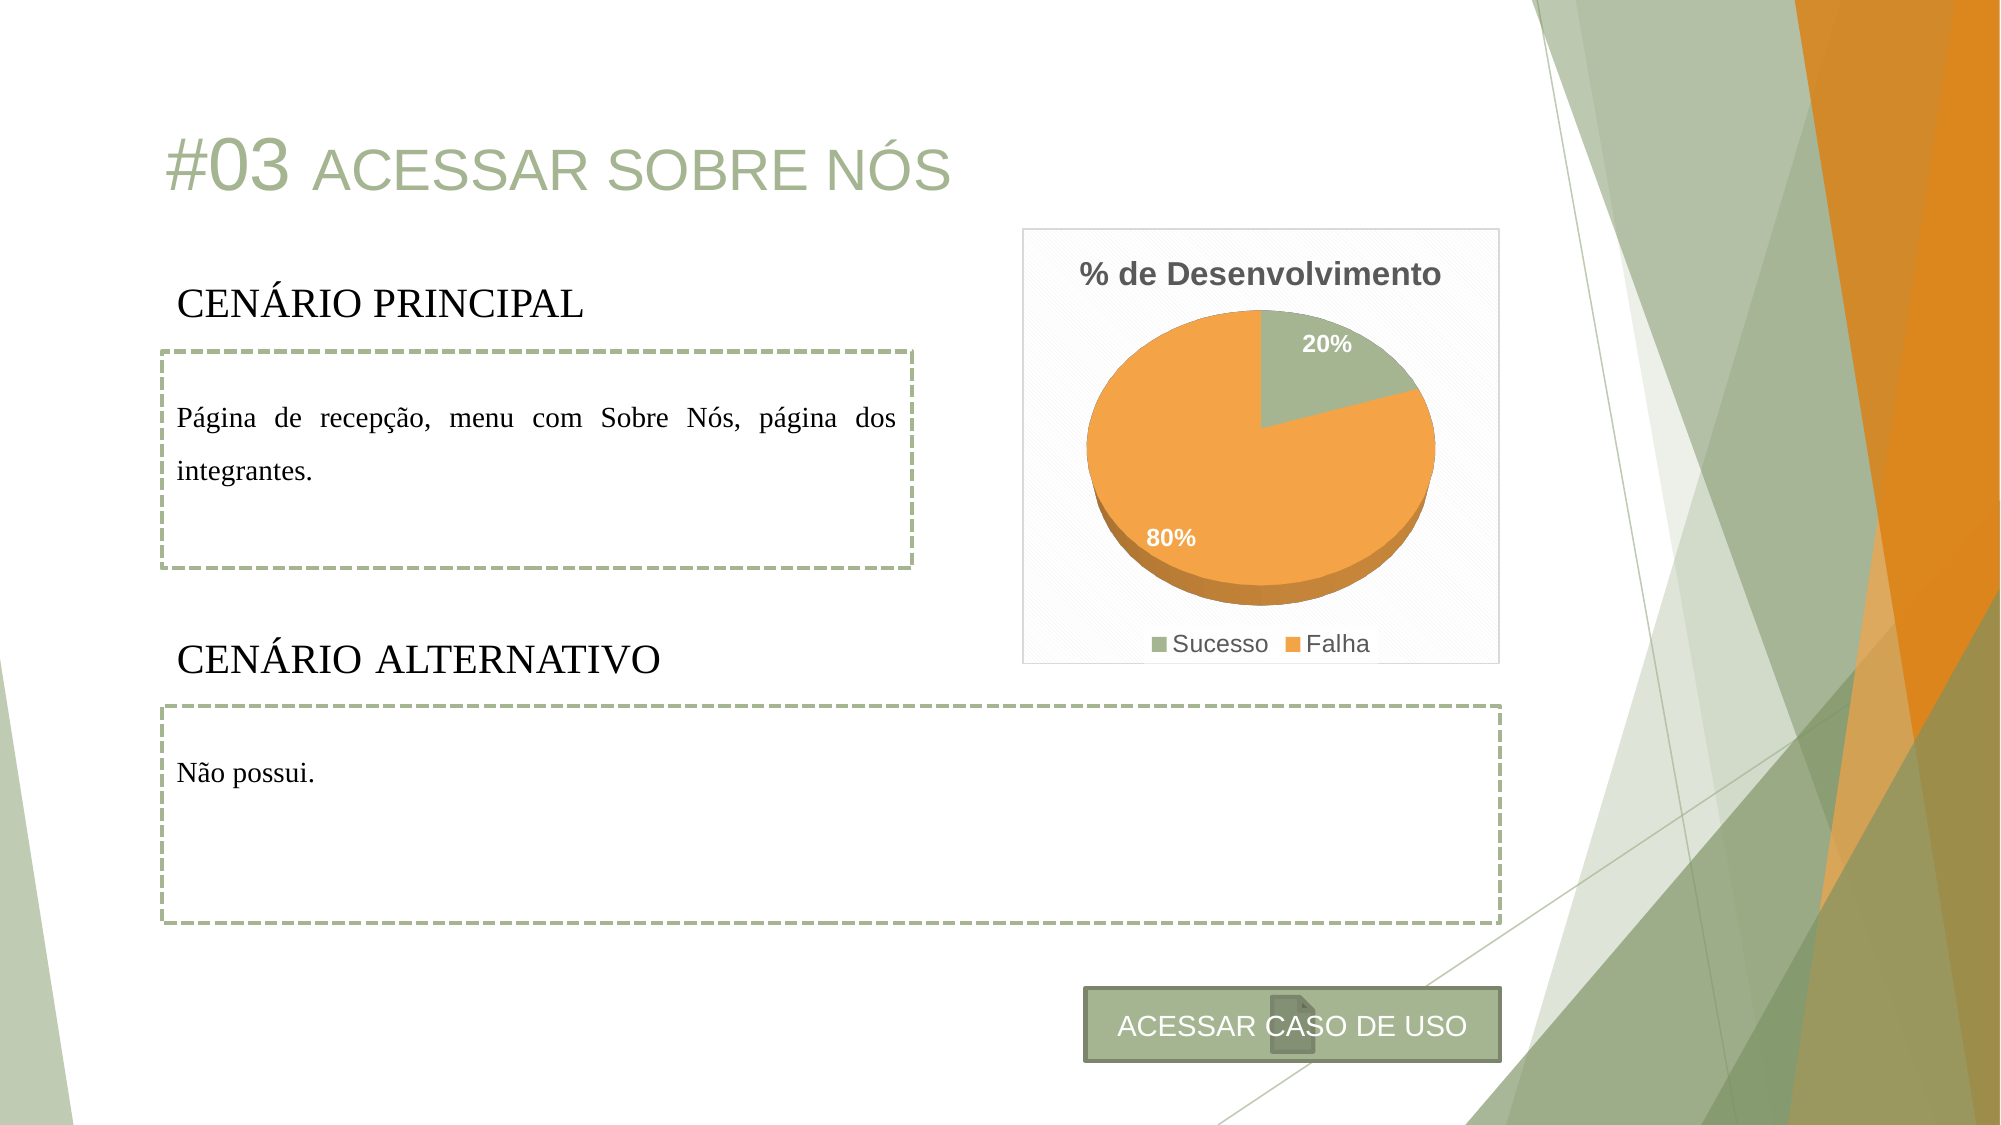

#03 ACESSAR SOBRE NÓS

[unsupported chart]

CENÁRIO PRINCIPAL
Página de recepção, menu com Sobre Nós, página dos integrantes.

CENÁRIO ALTERNATIVO
Não possui.

ACESSAR CASO DE USO